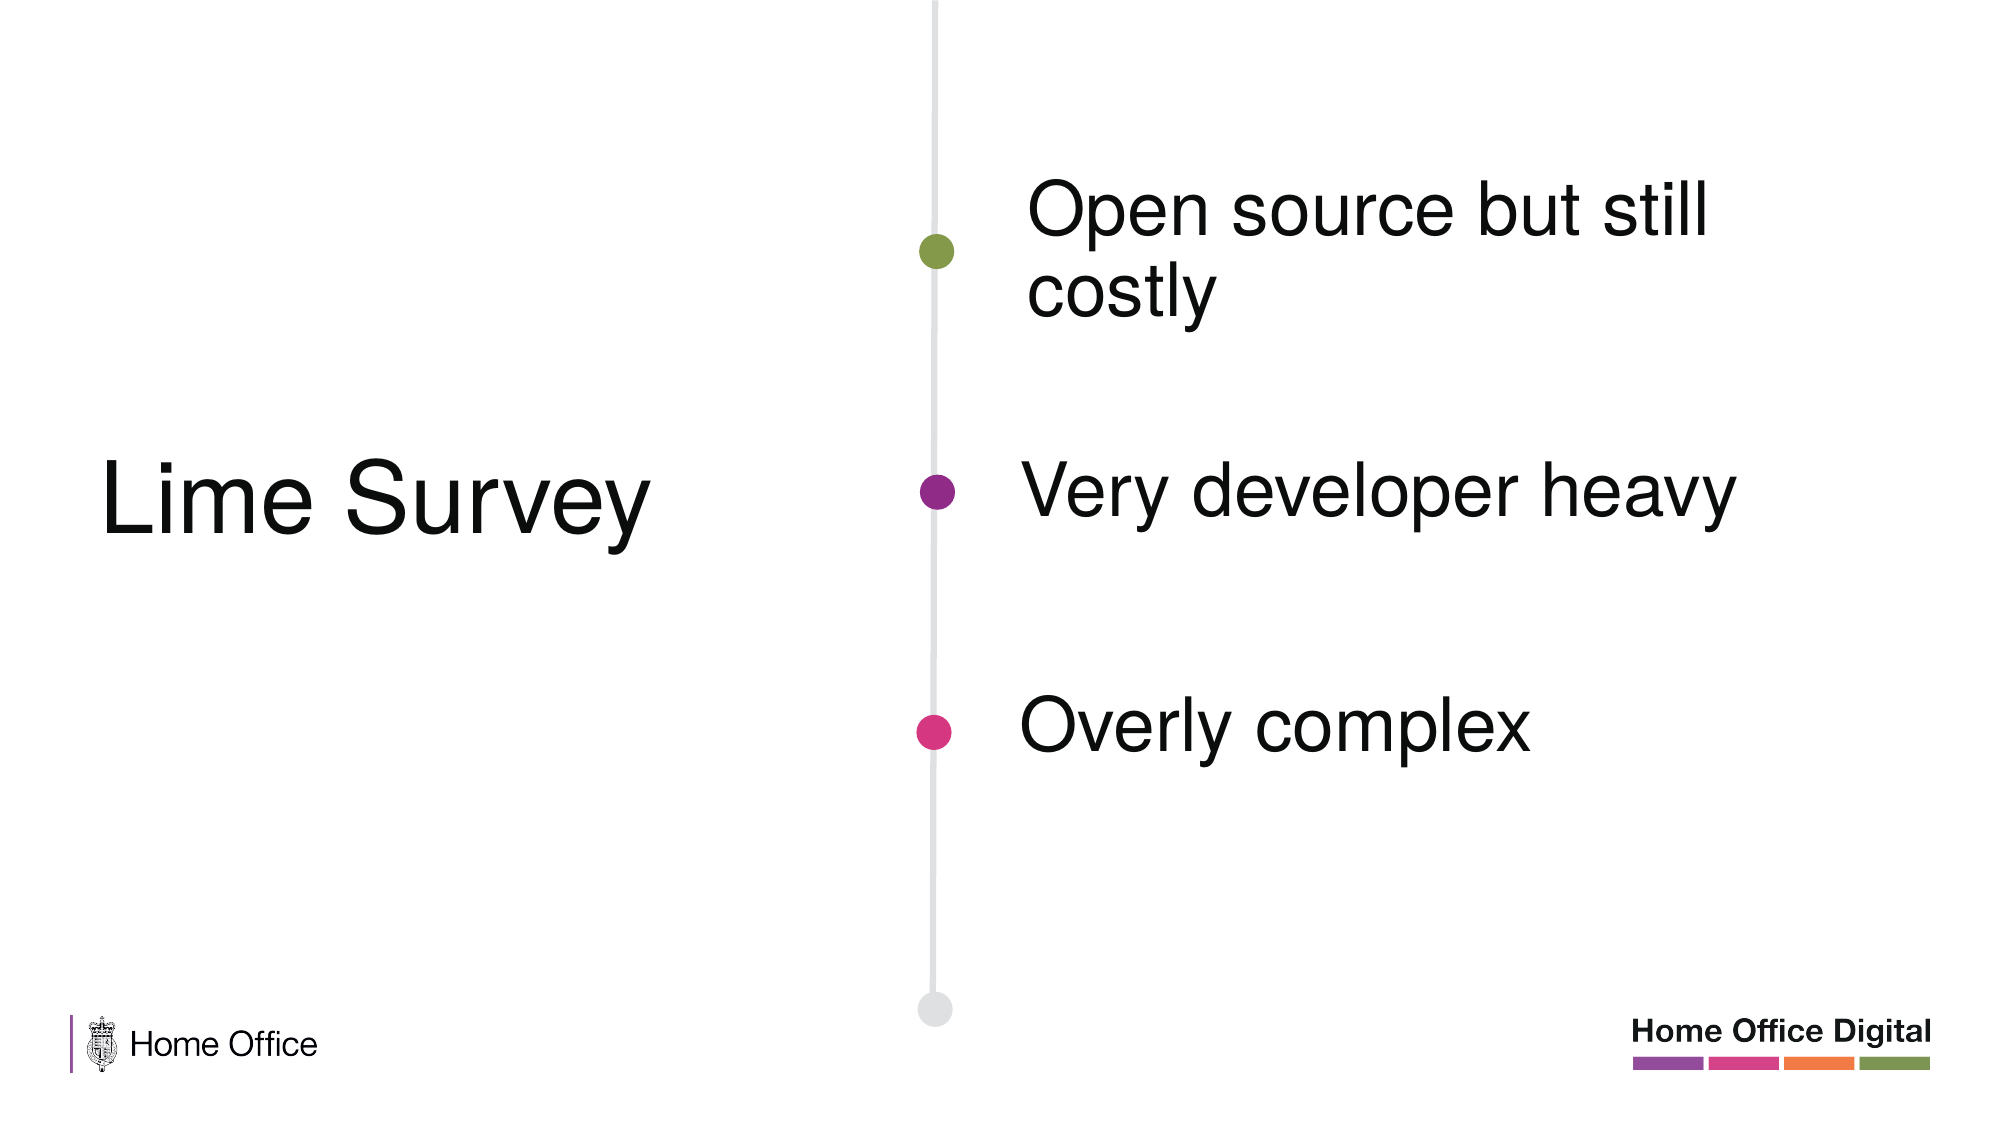

Lime Survey
Open source but still costly

Very developer heavy

Overly complex